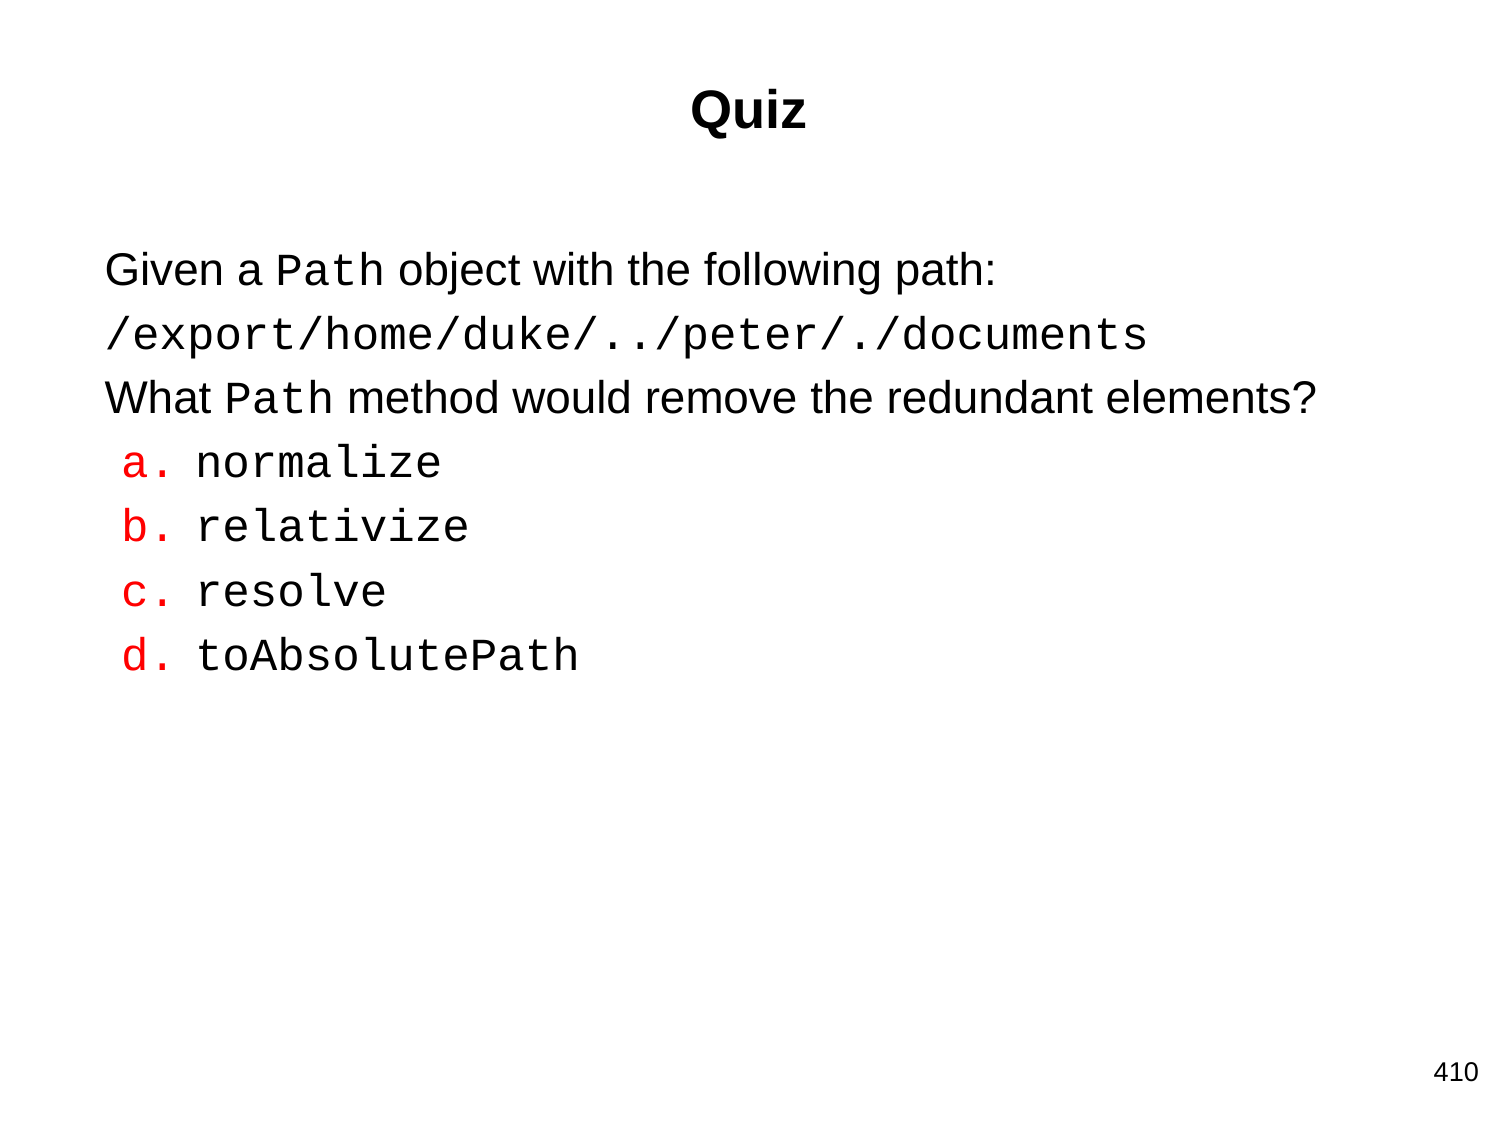

# Quiz
Given a Path object with the following path:
/export/home/duke/../peter/./documents
What Path method would remove the redundant elements?
normalize
relativize
resolve
toAbsolutePath
410